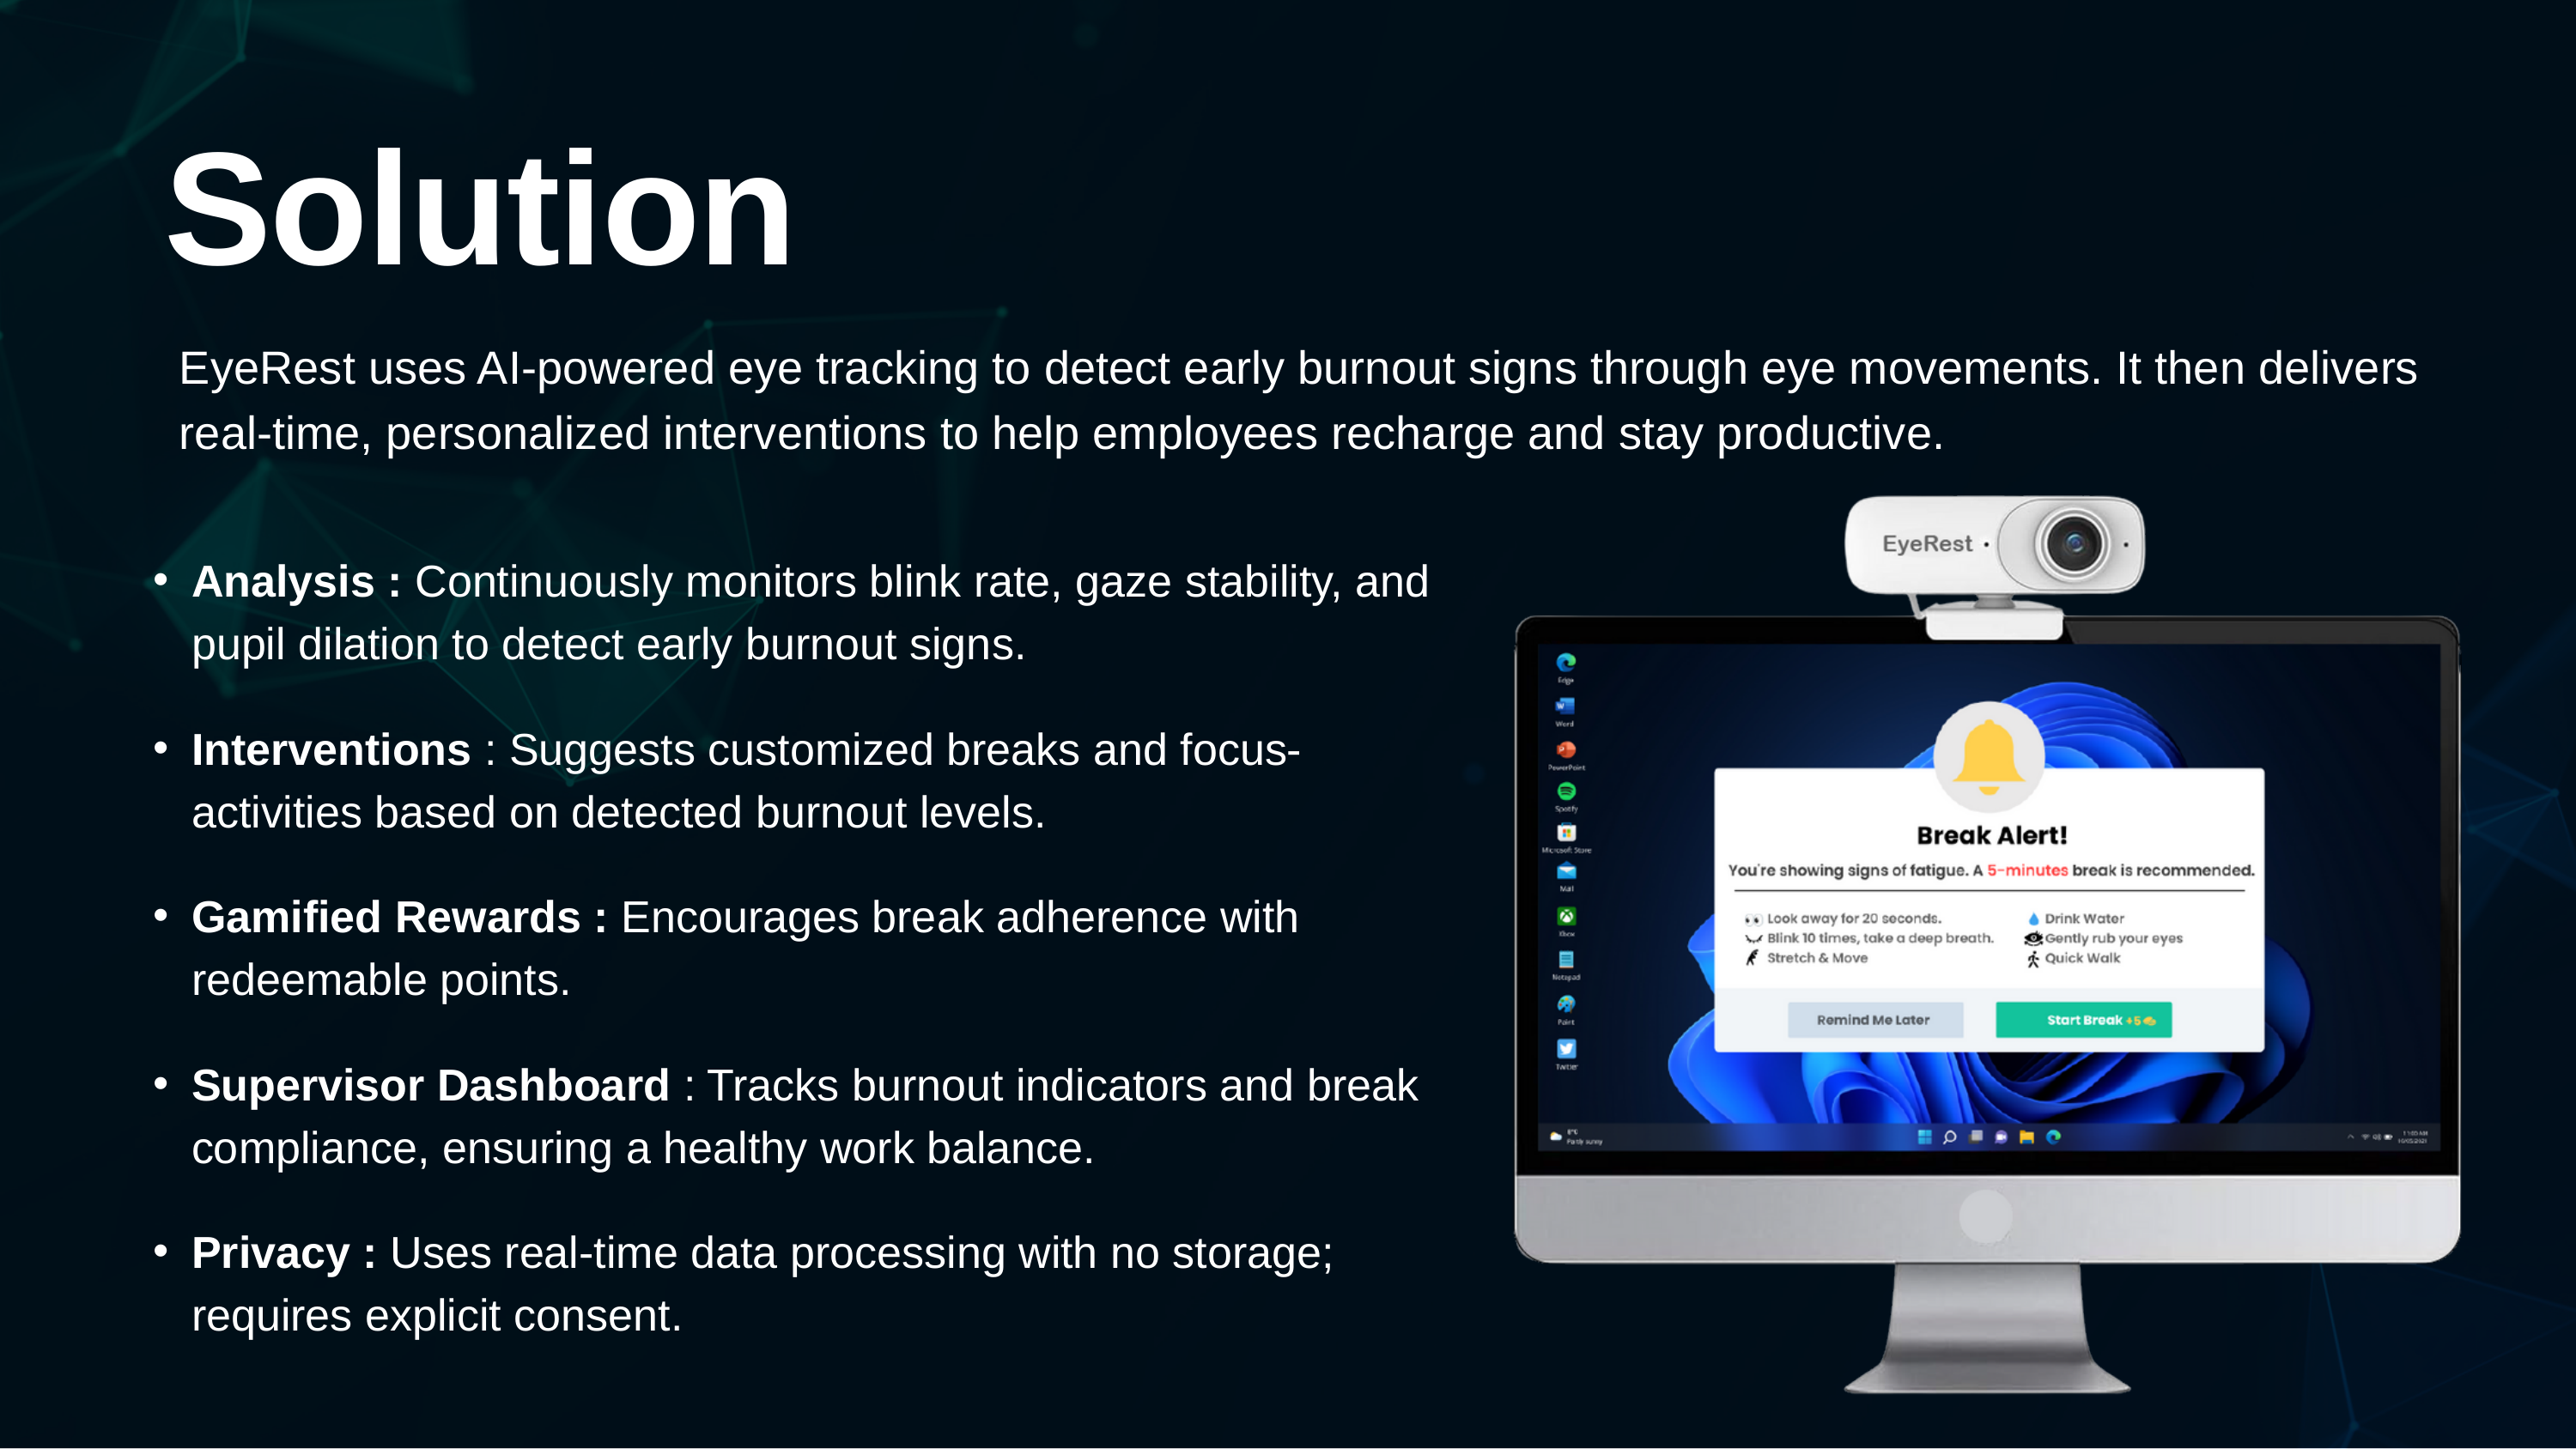

Solution
EyeRest uses AI-powered eye tracking to detect early burnout signs through eye movements. It then delivers real-time, personalized interventions to help employees recharge and stay productive.

Analysis : Continuously monitors blink rate, gaze stability, and pupil dilation to detect early burnout signs.

Interventions : Suggests customized breaks and focus-activities based on detected burnout levels.

Gamified Rewards : Encourages break adherence with redeemable points.

Supervisor Dashboard : Tracks burnout indicators and break compliance, ensuring a healthy work balance.

Privacy : Uses real-time data processing with no storage; requires explicit consent.